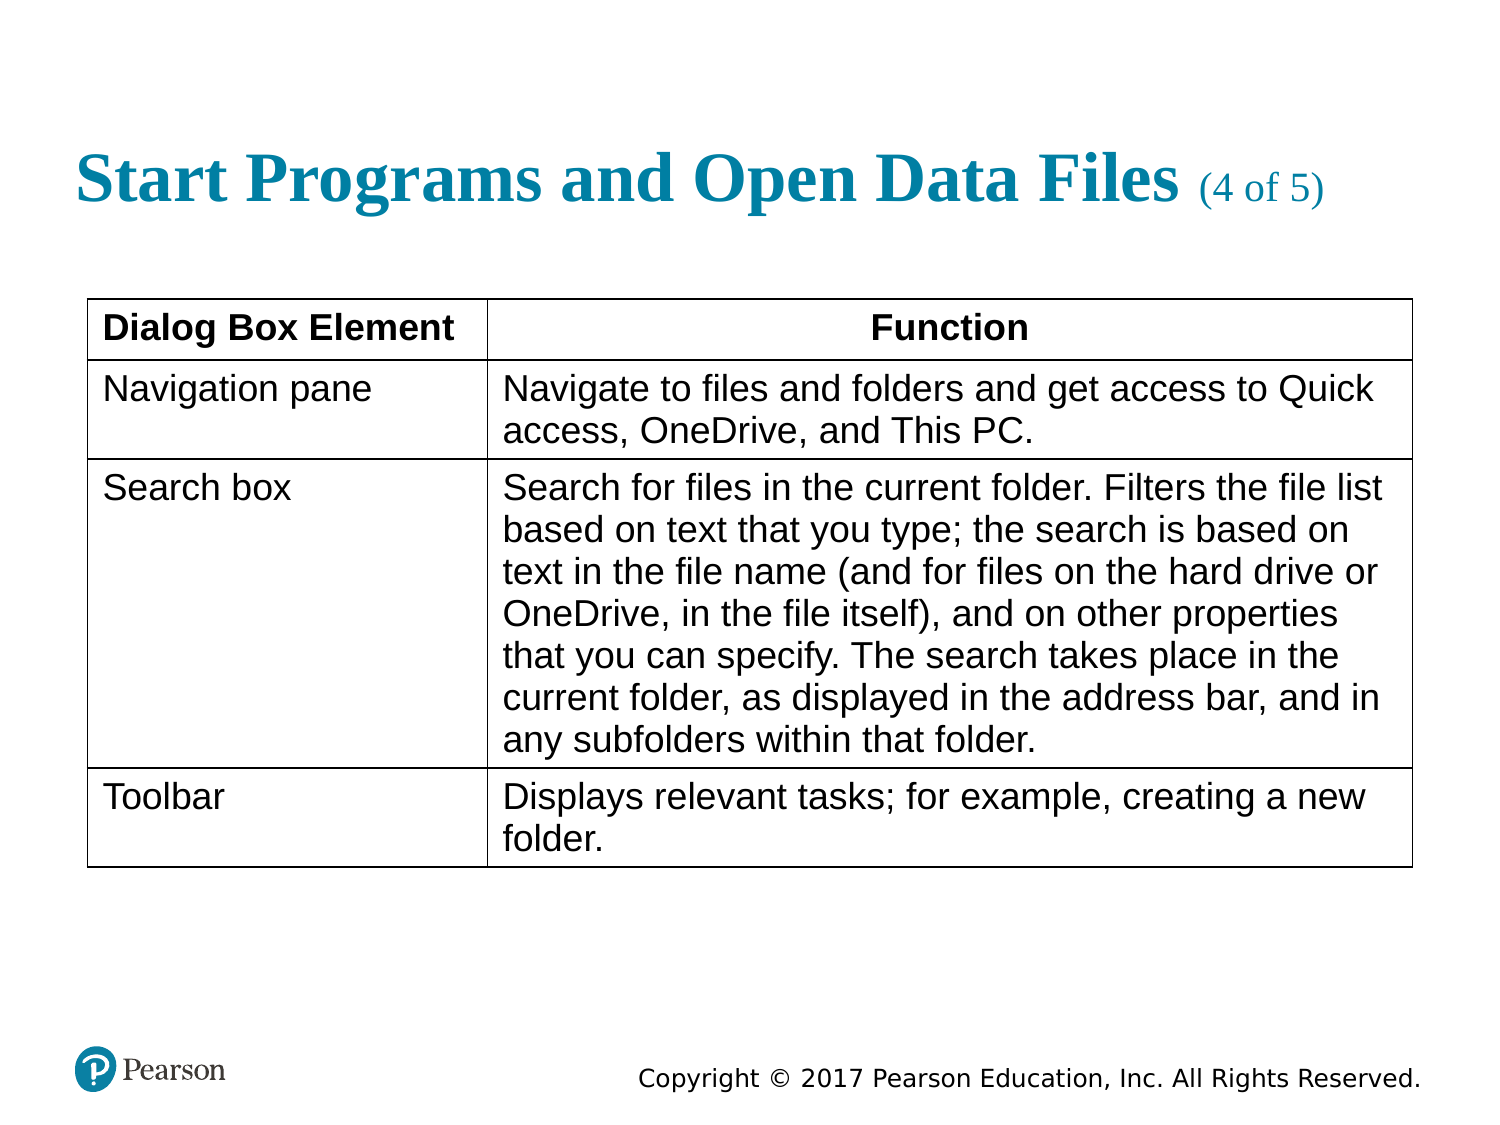

# Start Programs and Open Data Files (4 of 5)
| Dialog Box Element | Function |
| --- | --- |
| Navigation pane | Navigate to files and folders and get access to Quick access, OneDrive, and This PC. |
| Search box | Search for files in the current folder. Filters the file list based on text that you type; the search is based on text in the file name (and for files on the hard drive or OneDrive, in the file itself), and on other properties that you can specify. The search takes place in the current folder, as displayed in the address bar, and in any subfolders within that folder. |
| Toolbar | Displays relevant tasks; for example, creating a new folder. |